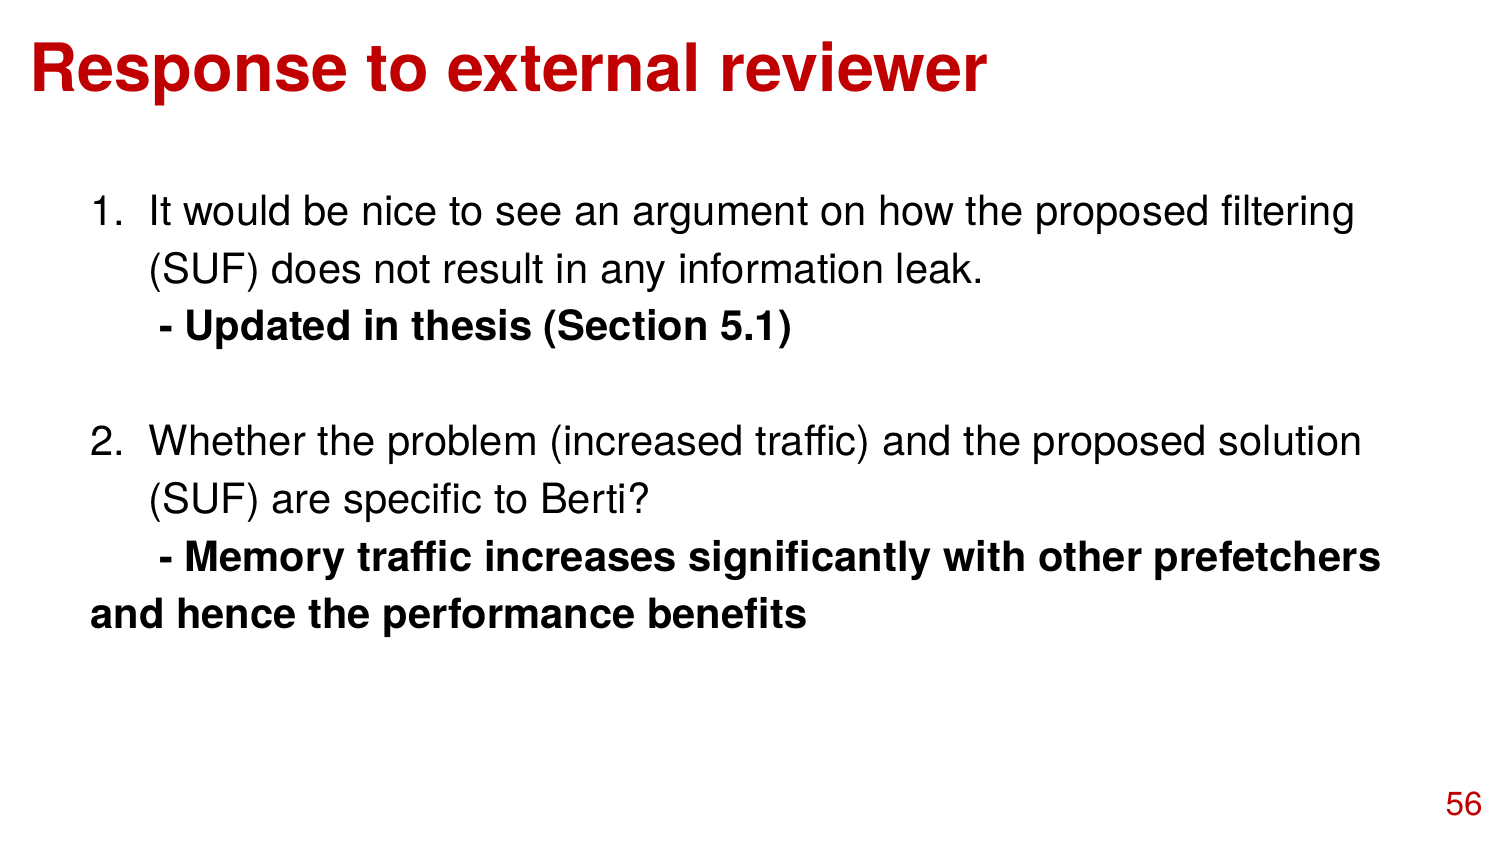

# Response to external reviewer
It would be nice to see an argument on how the proposed filtering (SUF) does not result in any information leak.
      - Updated in thesis (Section 5.1)

Whether the problem (increased traffic) and the proposed solution (SUF) are specific to Berti?
      - Memory traffic increases significantly with other prefetchers  and hence the performance benefits
56